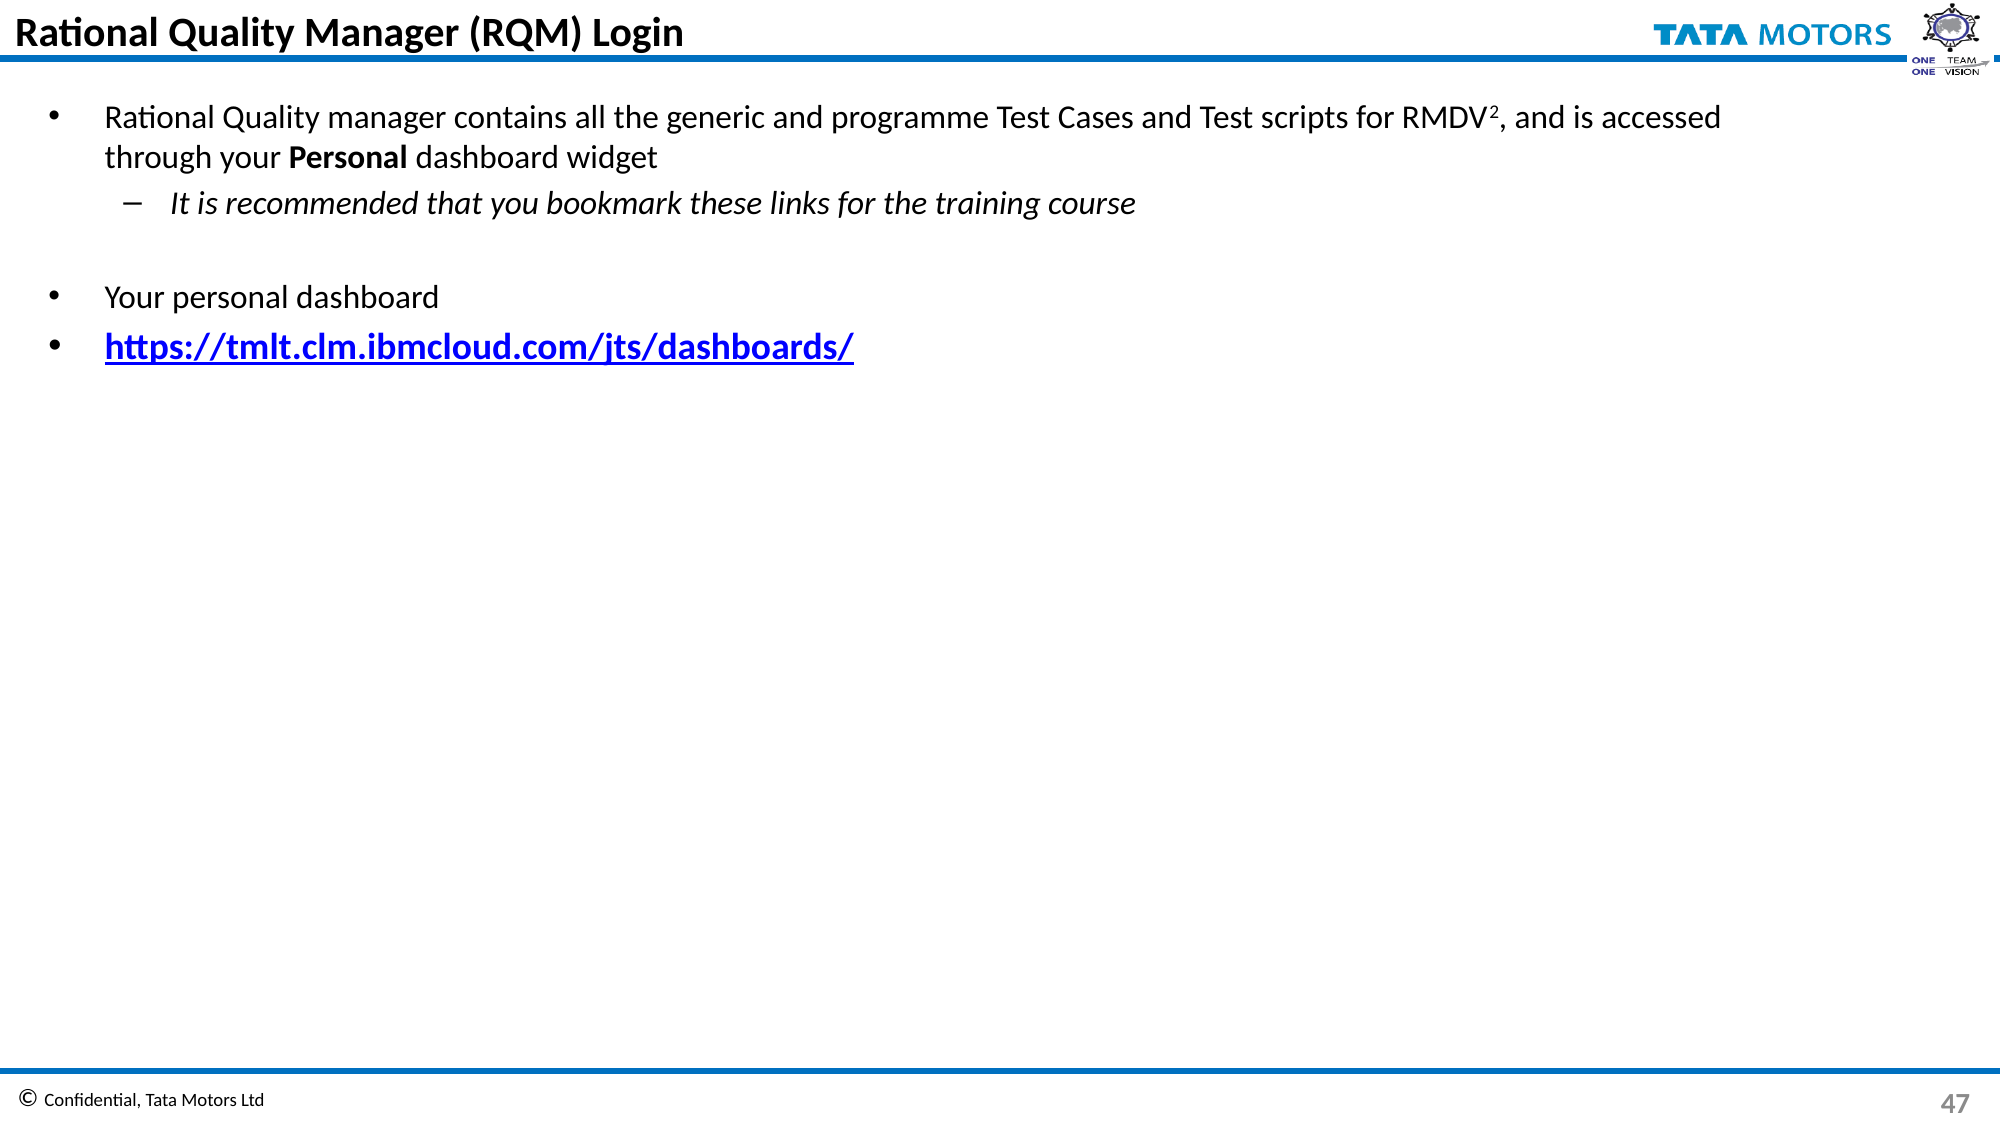

# Rational Quality Manager (RQM) Login
Rational Quality manager contains all the generic and programme Test Cases and Test scripts for RMDV2, and is accessed through your Personal dashboard widget
It is recommended that you bookmark these links for the training course

Your personal dashboard
https://tmlt.clm.ibmcloud.com/jts/dashboards/

47